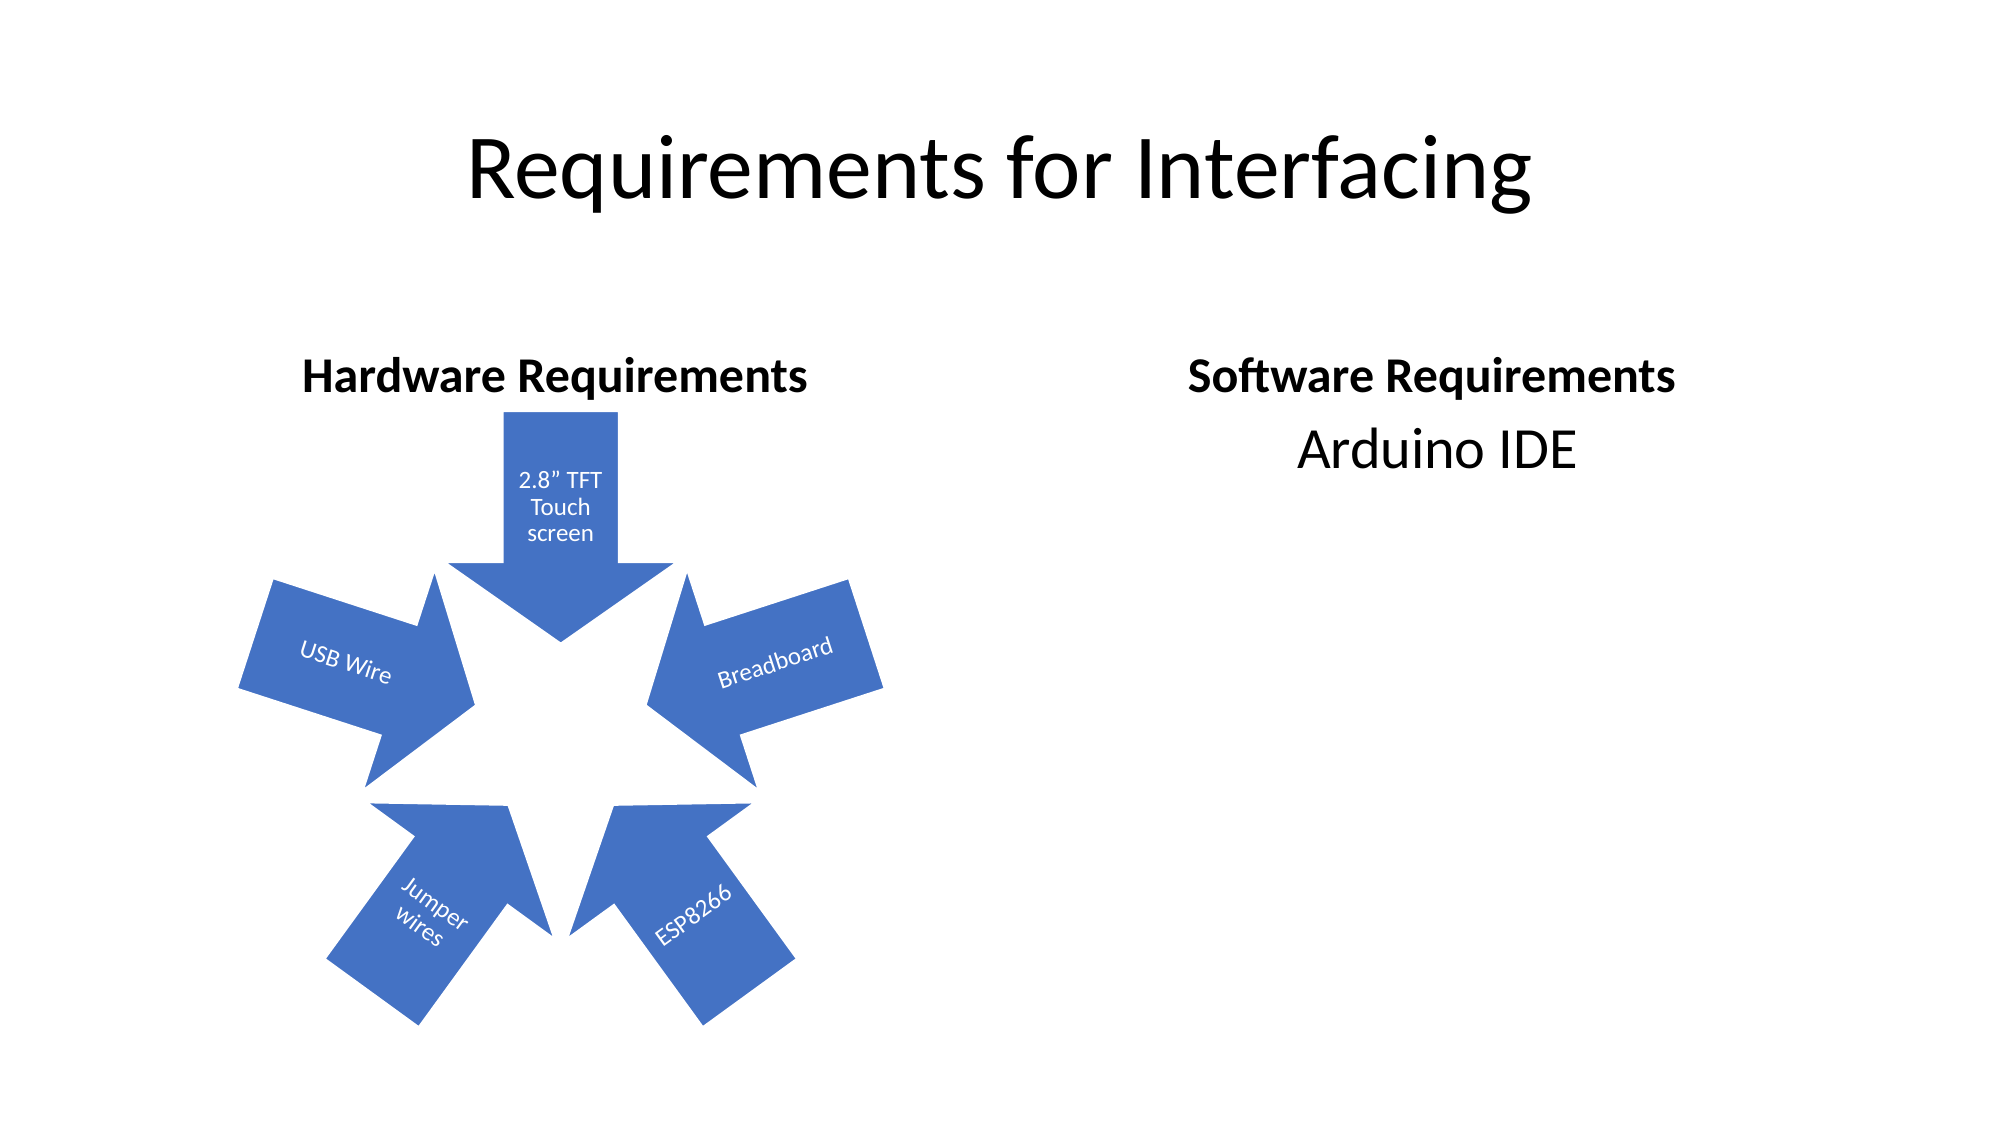

# Requirements for Interfacing
Hardware Requirements
Software Requirements
2.8” TFT Touch screen
Breadboard
ESP8266
Jumper wires
USB Wire
Arduino IDE